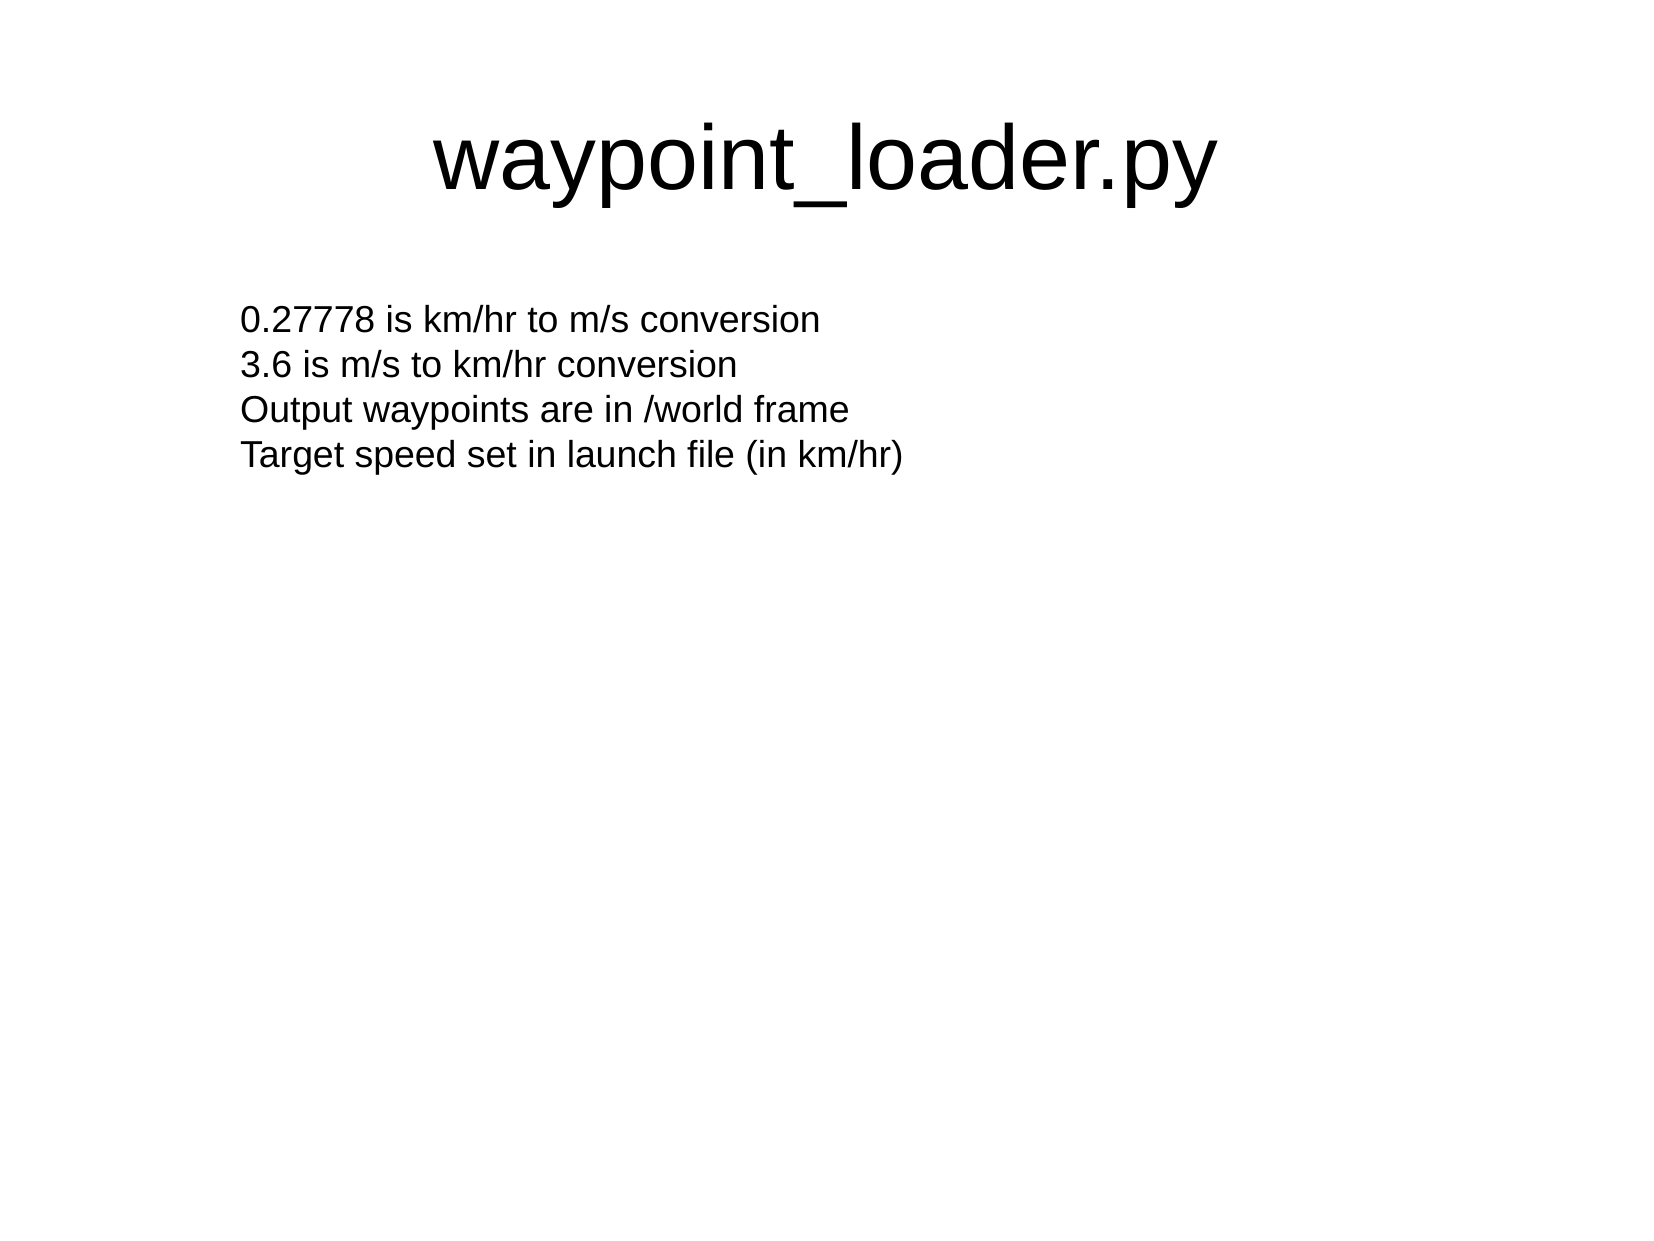

waypoint_loader.py
0.27778 is km/hr to m/s conversion
3.6 is m/s to km/hr conversion
Output waypoints are in /world frame
Target speed set in launch file (in km/hr)